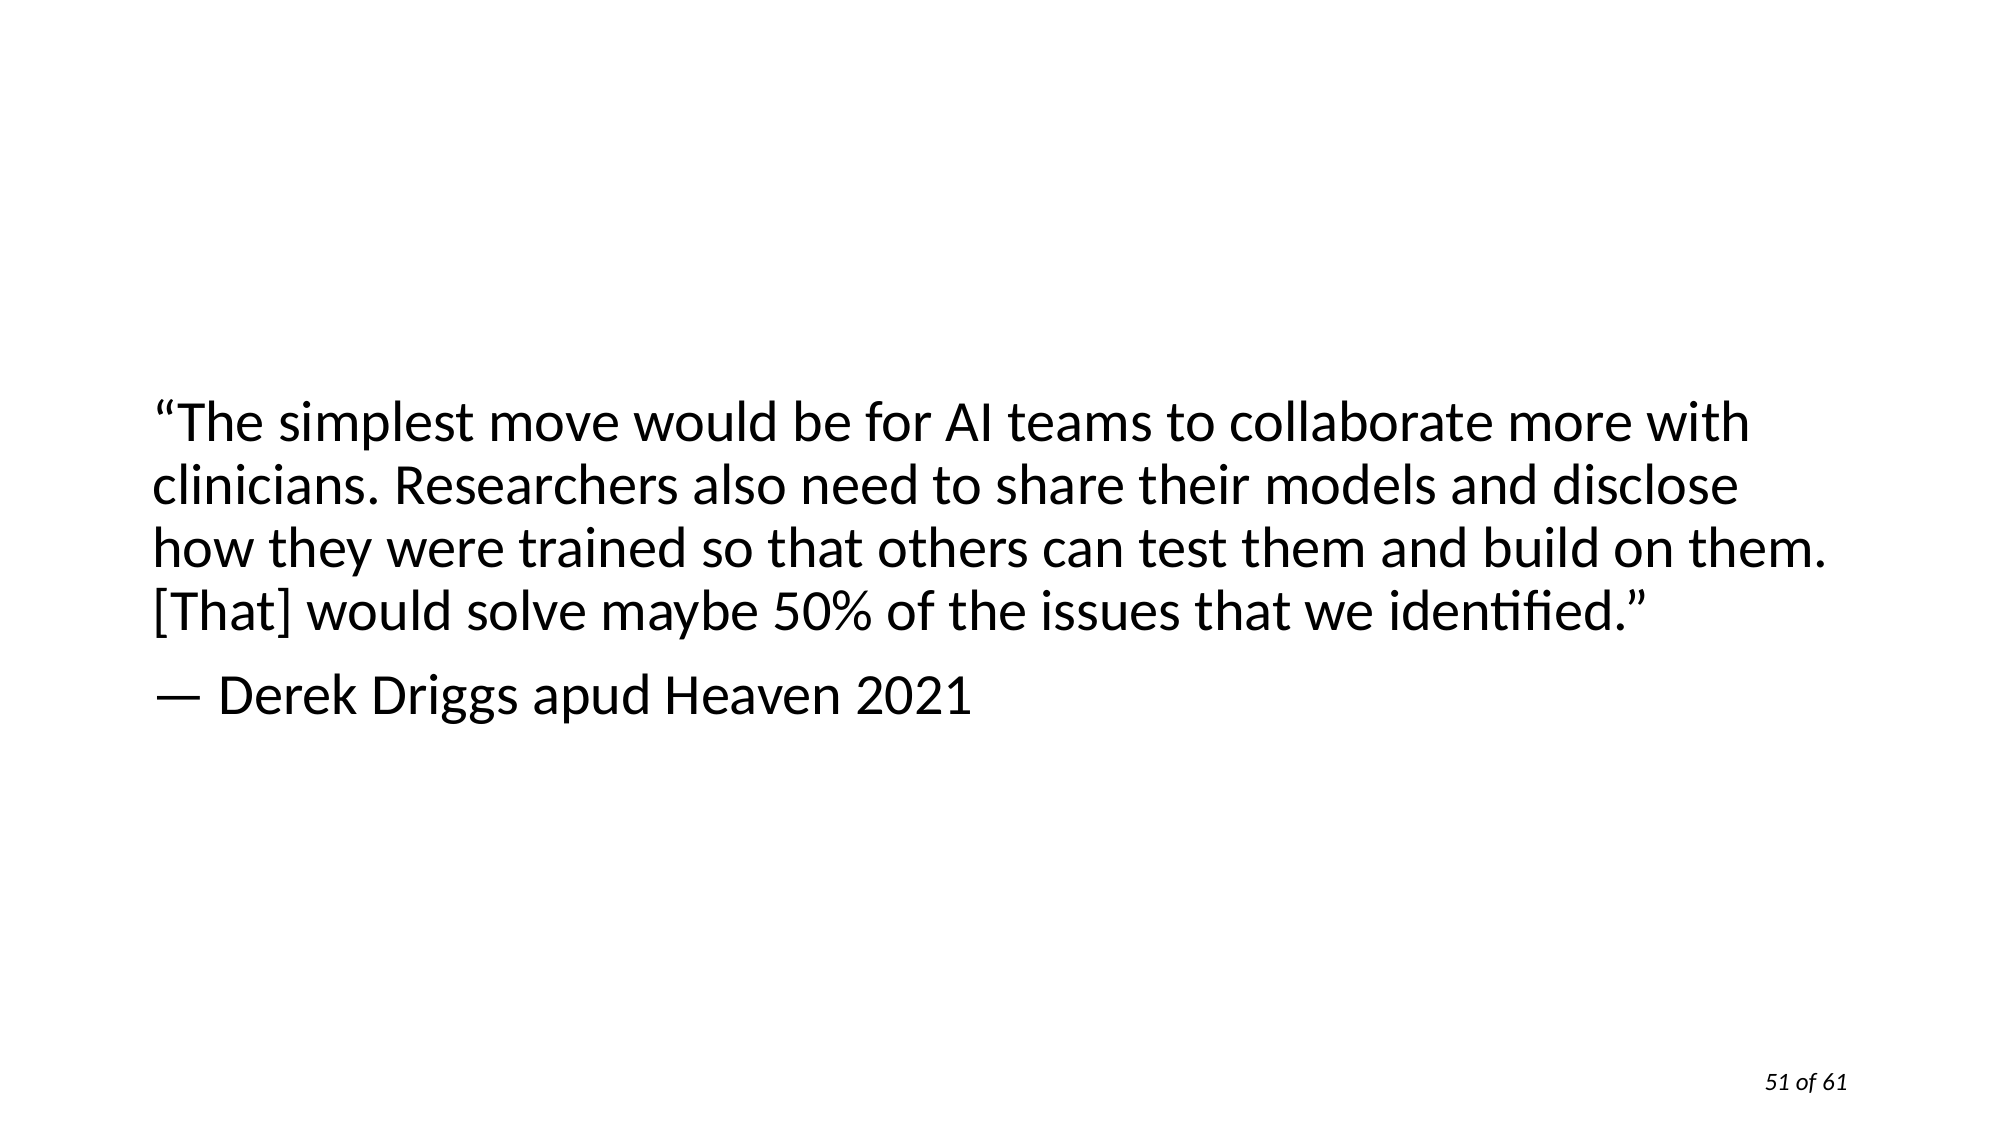

“The simplest move would be for AI teams to collaborate more with clinicians. Researchers also need to share their models and disclose how they were trained so that others can test them and build on them. [That] would solve maybe 50% of the issues that we identified.”
— Derek Driggs apud Heaven 2021